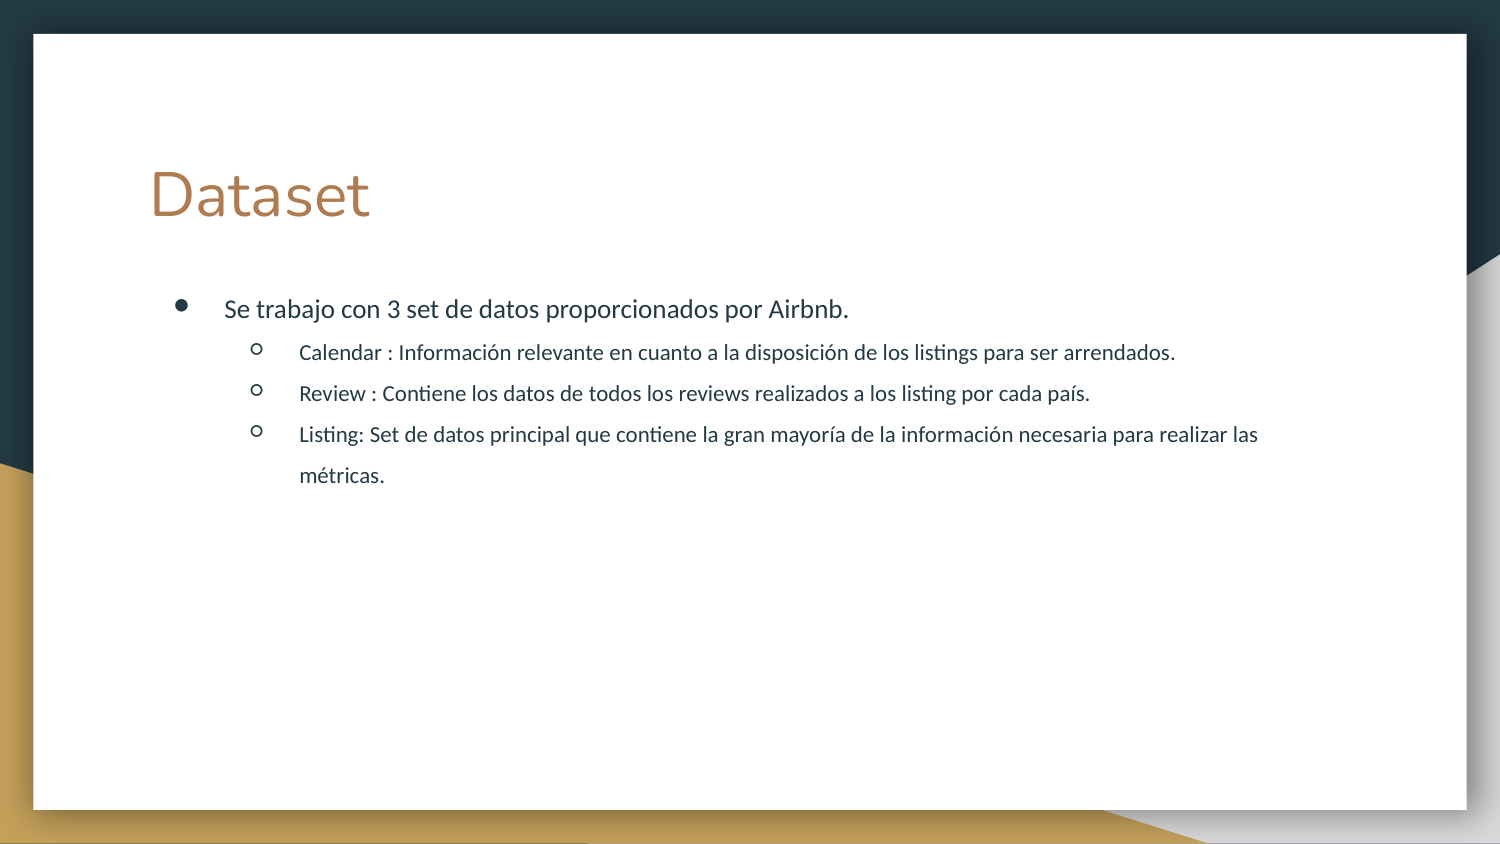

# Dataset
Se trabajo con 3 set de datos proporcionados por Airbnb.
Calendar : Información relevante en cuanto a la disposición de los listings para ser arrendados.
Review : Contiene los datos de todos los reviews realizados a los listing por cada país.
Listing: Set de datos principal que contiene la gran mayoría de la información necesaria para realizar las métricas.